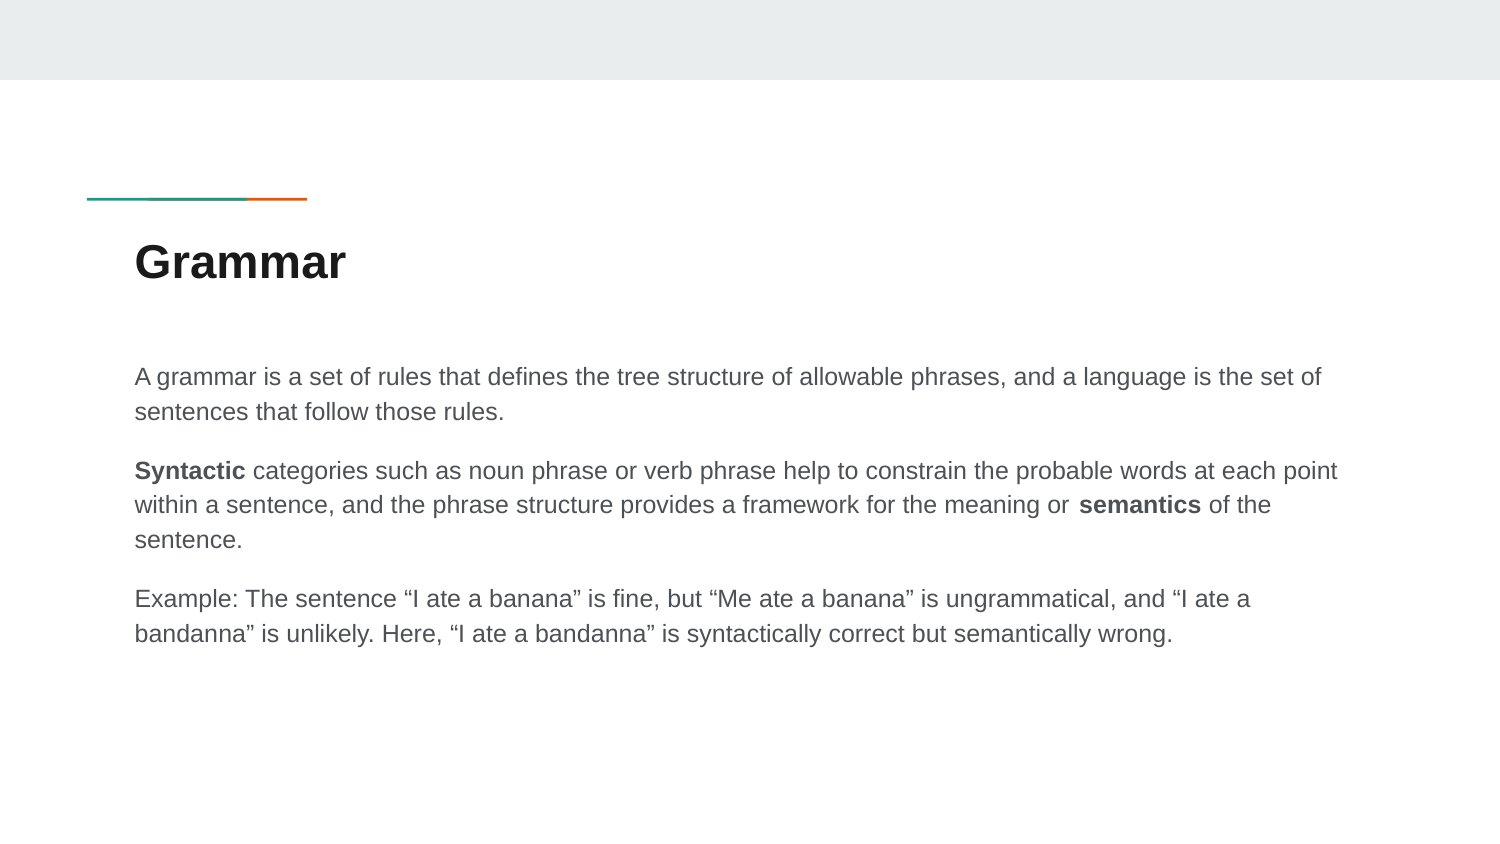

# Grammar
A grammar is a set of rules that defines the tree structure of allowable phrases, and a language is the set of sentences that follow those rules.
Syntactic categories such as noun phrase or verb phrase help to constrain the probable words at each point within a sentence, and the phrase structure provides a framework for the meaning or semantics of the sentence.
Example: The sentence “I ate a banana” is fine, but “Me ate a banana” is ungrammatical, and “I ate a bandanna” is unlikely. Here, “I ate a bandanna” is syntactically correct but semantically wrong.